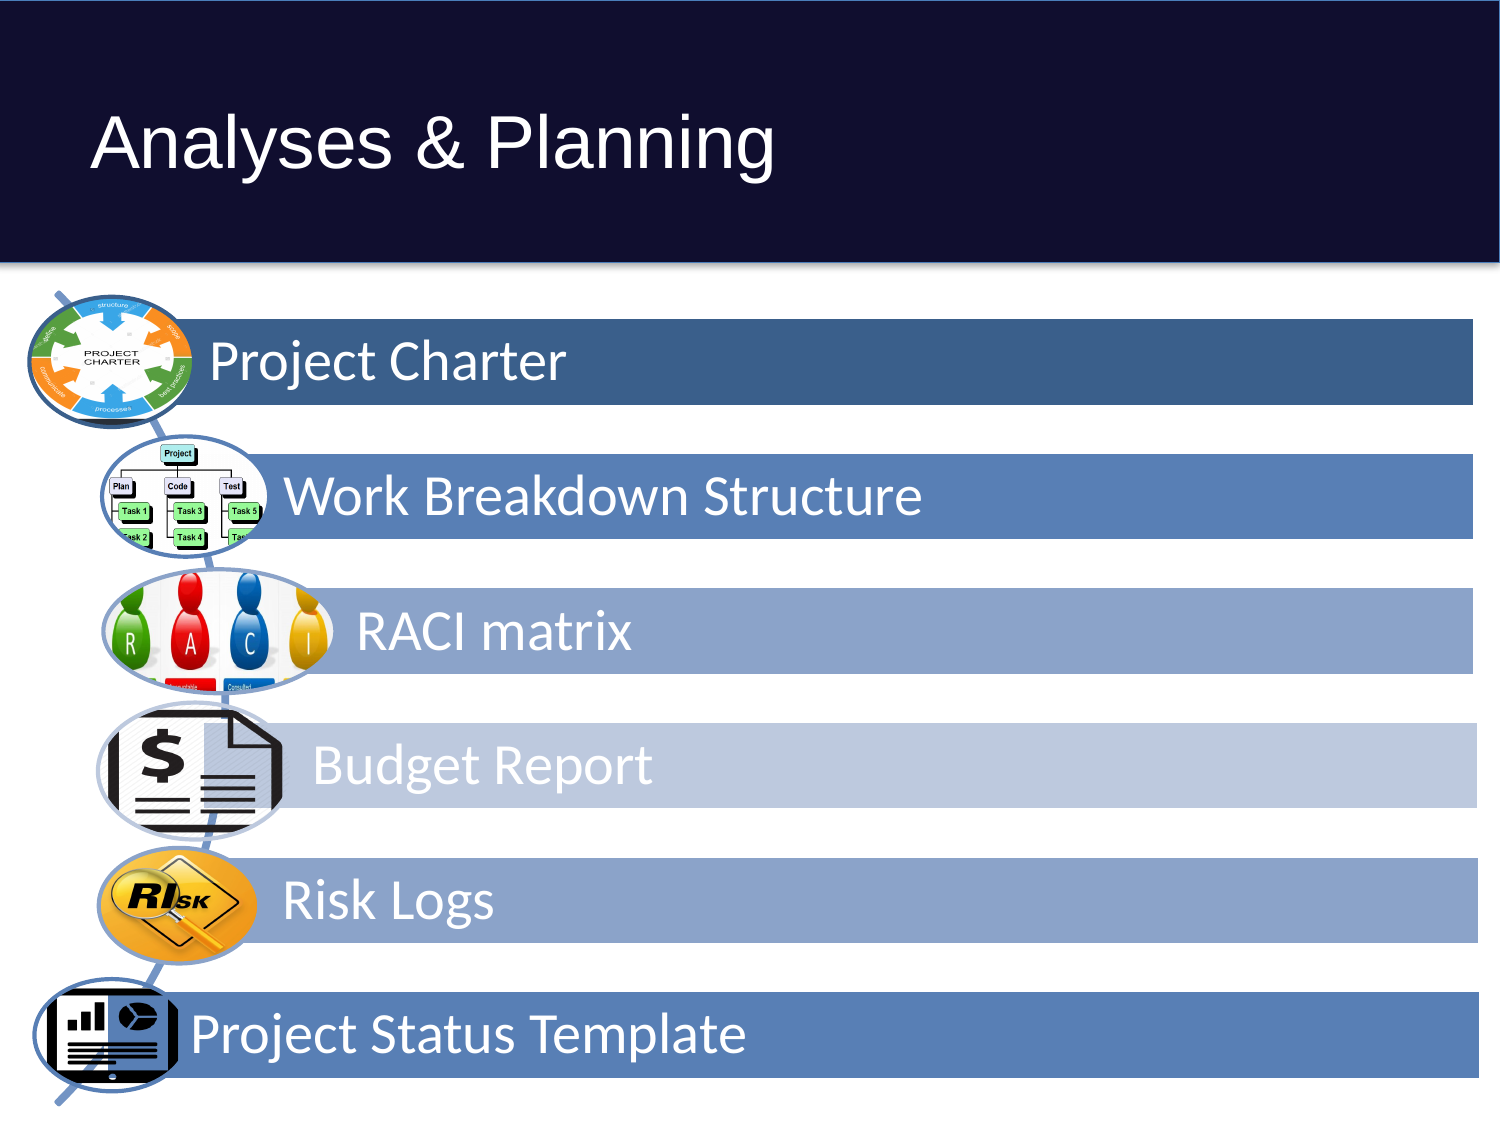

# Analyses & Planning
  Project Charter
  Work Breakdown Structure
     RACI matrix
   Budget Report
  Risk Logs
 Project Status Template